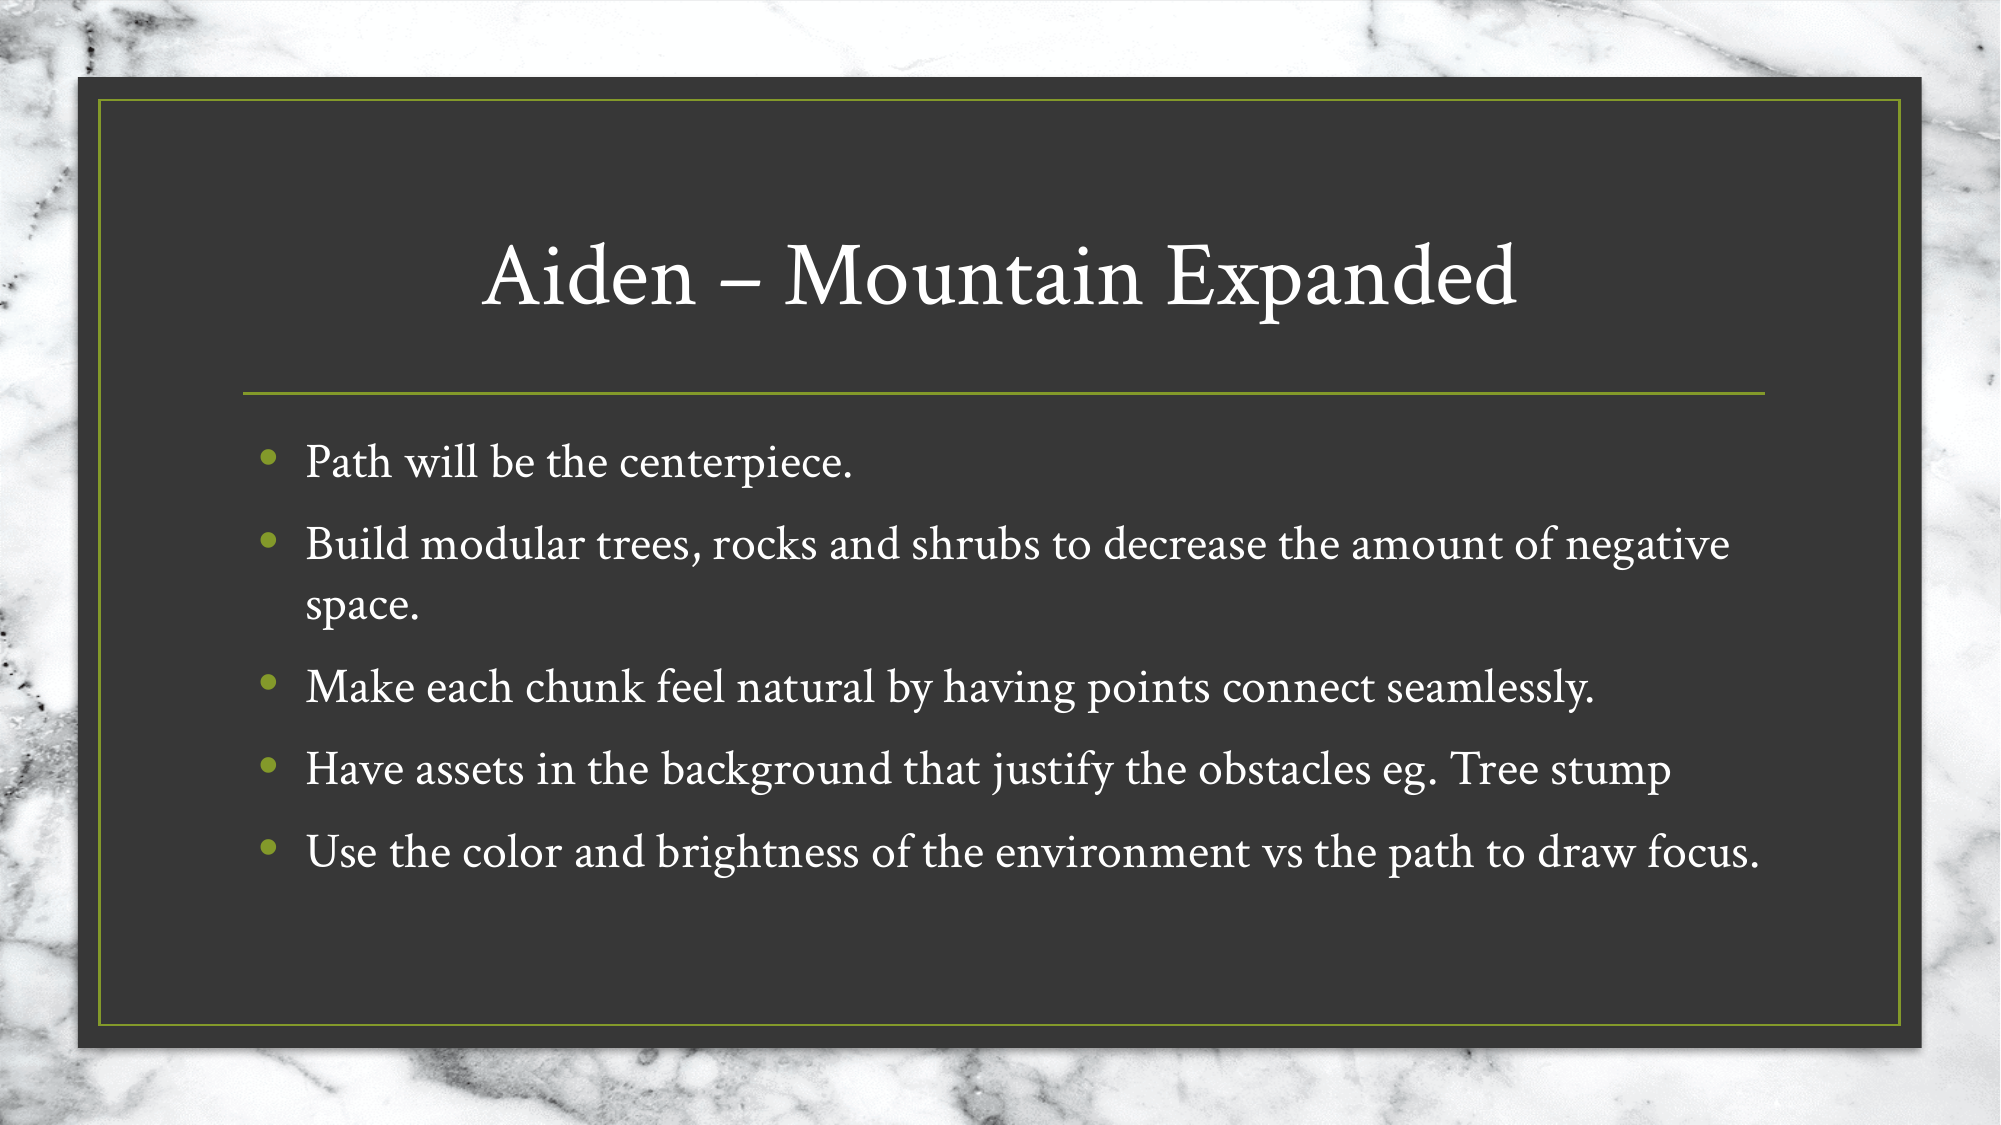

# Aiden – Mountain Expanded
Path will be the centerpiece.
Build modular trees, rocks and shrubs to decrease the amount of negative space.
Make each chunk feel natural by having points connect seamlessly.
Have assets in the background that justify the obstacles eg. Tree stump
Use the color and brightness of the environment vs the path to draw focus.